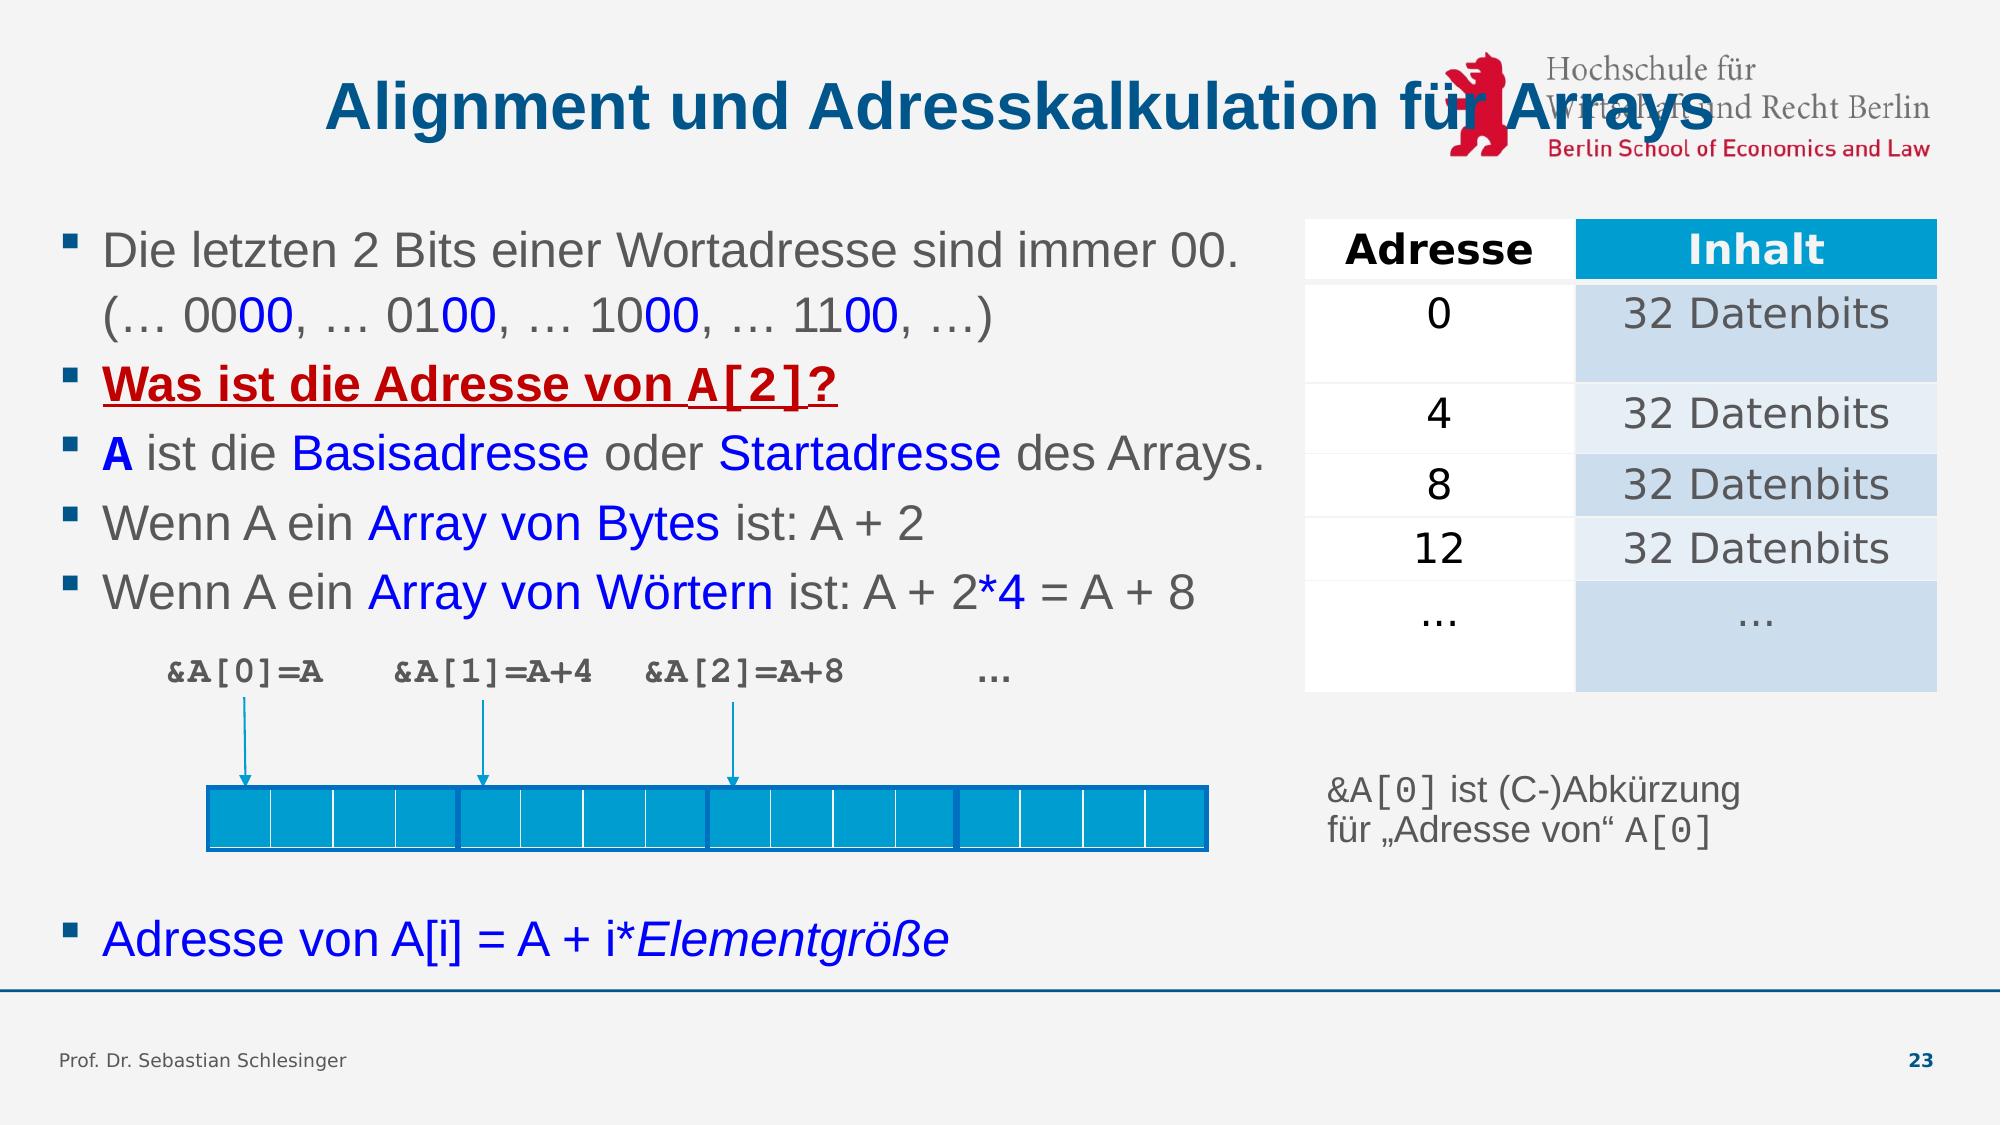

# Alignment und Adresskalkulation für Arrays
Die letzten 2 Bits einer Wortadresse sind immer 00.
(… 0000, … 0100, … 1000, … 1100, …)
Was ist die Adresse von A[2]?
A ist die Basisadresse oder Startadresse des Arrays.
Wenn A ein Array von Bytes ist: A + 2
Wenn A ein Array von Wörtern ist: A + 2*4 = A + 8

Adresse von A[i] = A + i*Elementgröße
| Adresse | Inhalt |
| --- | --- |
| 0 | 32 Datenbits |
| 4 | 32 Datenbits |
| 8 | 32 Datenbits |
| 12 | 32 Datenbits |
| ... | ... |
&A[0]=A
&A[1]=A+4
&A[2]=A+8
…
&A[0] ist (C-)Abkürzung für „Adresse von“ A[0]

|  |  |  |  |  |  |  |  |  |  |  |  |  |  |  |  |
| --- | --- | --- | --- | --- | --- | --- | --- | --- | --- | --- | --- | --- | --- | --- | --- |
Prof. Dr. Sebastian Schlesinger
23